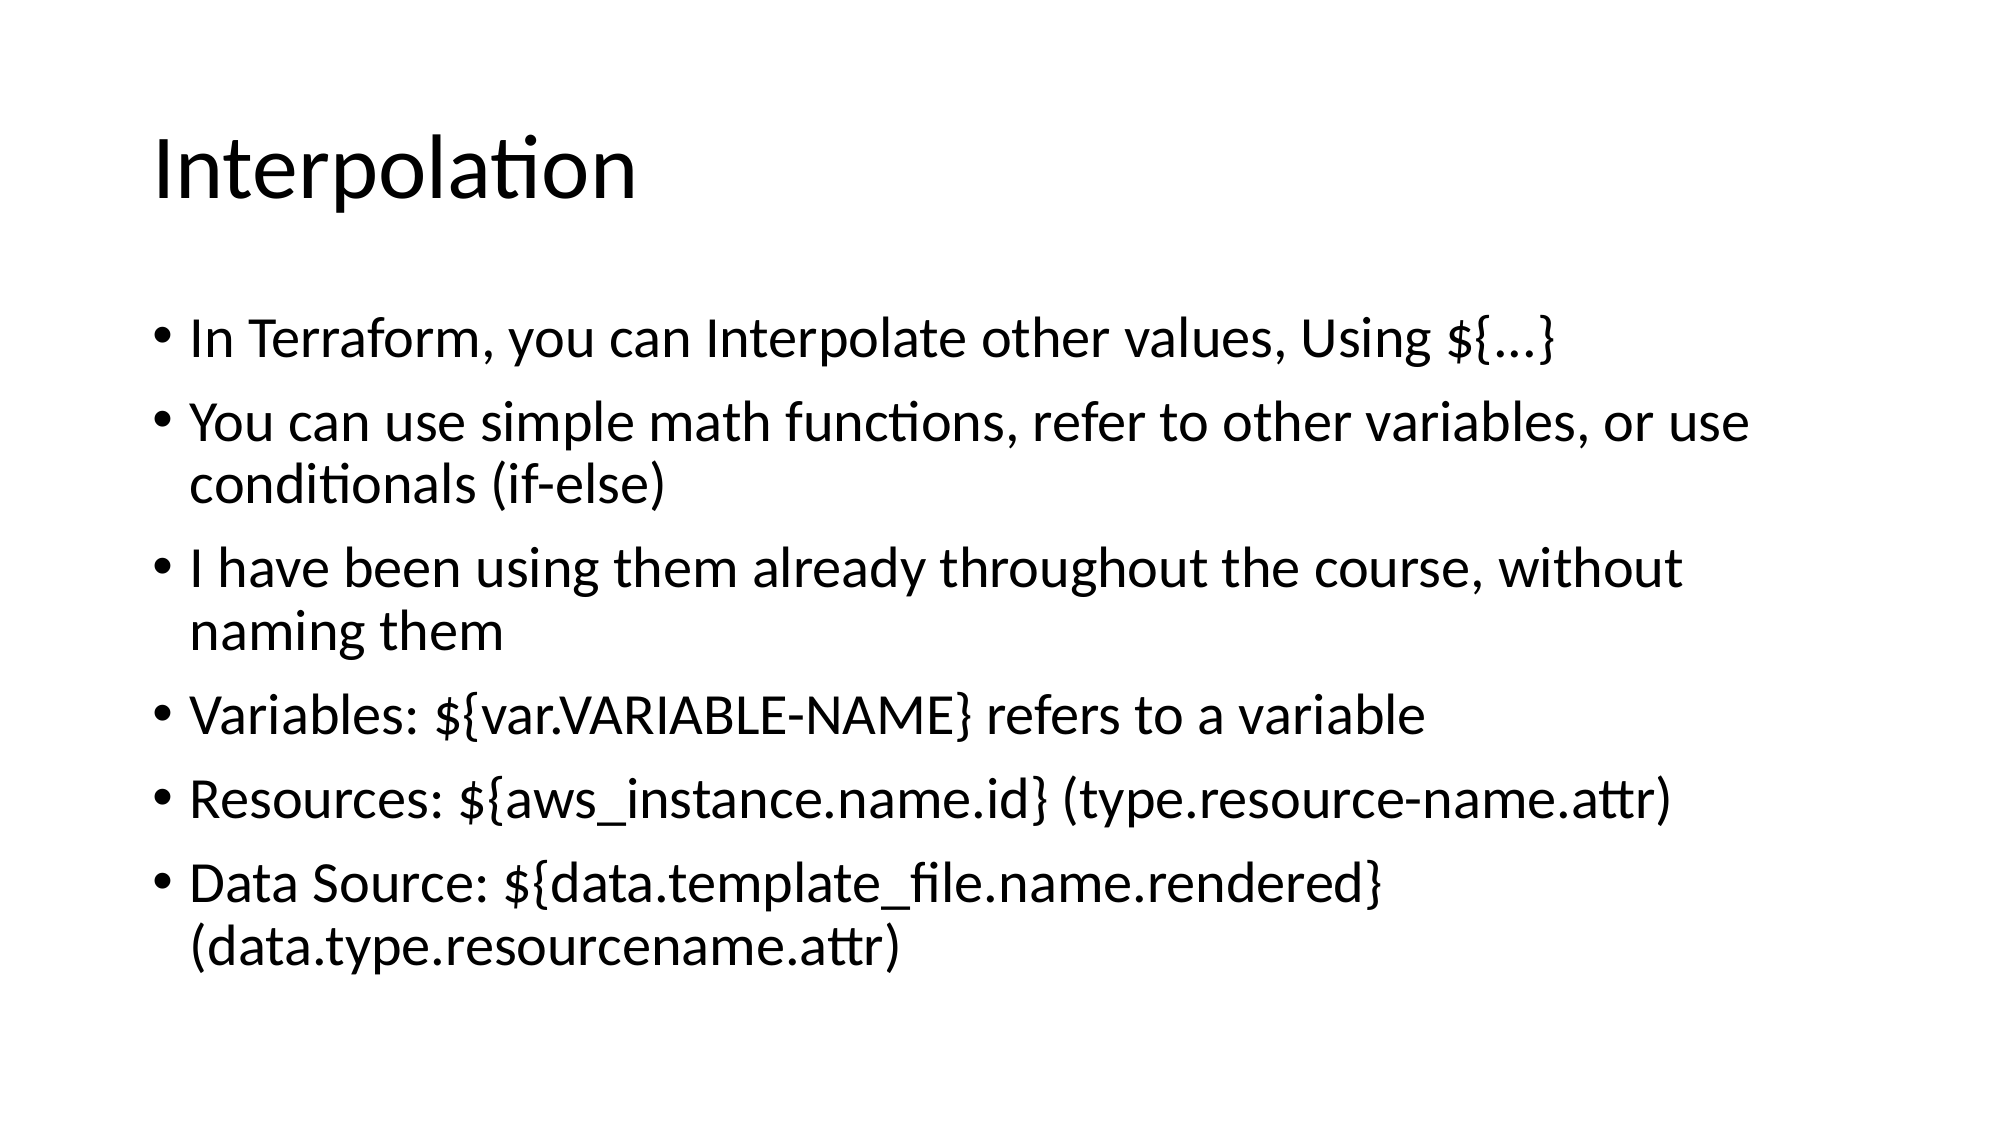

# Interpolation
In Terraform, you can Interpolate other values, Using ${...}
You can use simple math functions, refer to other variables, or use conditionals (if-else)
I have been using them already throughout the course, without naming them
Variables: ${var.VARIABLE-NAME} refers to a variable
Resources: ${aws_instance.name.id} (type.resource-name.attr)
Data Source: ${data.template_file.name.rendered} (data.type.resourcename.attr)